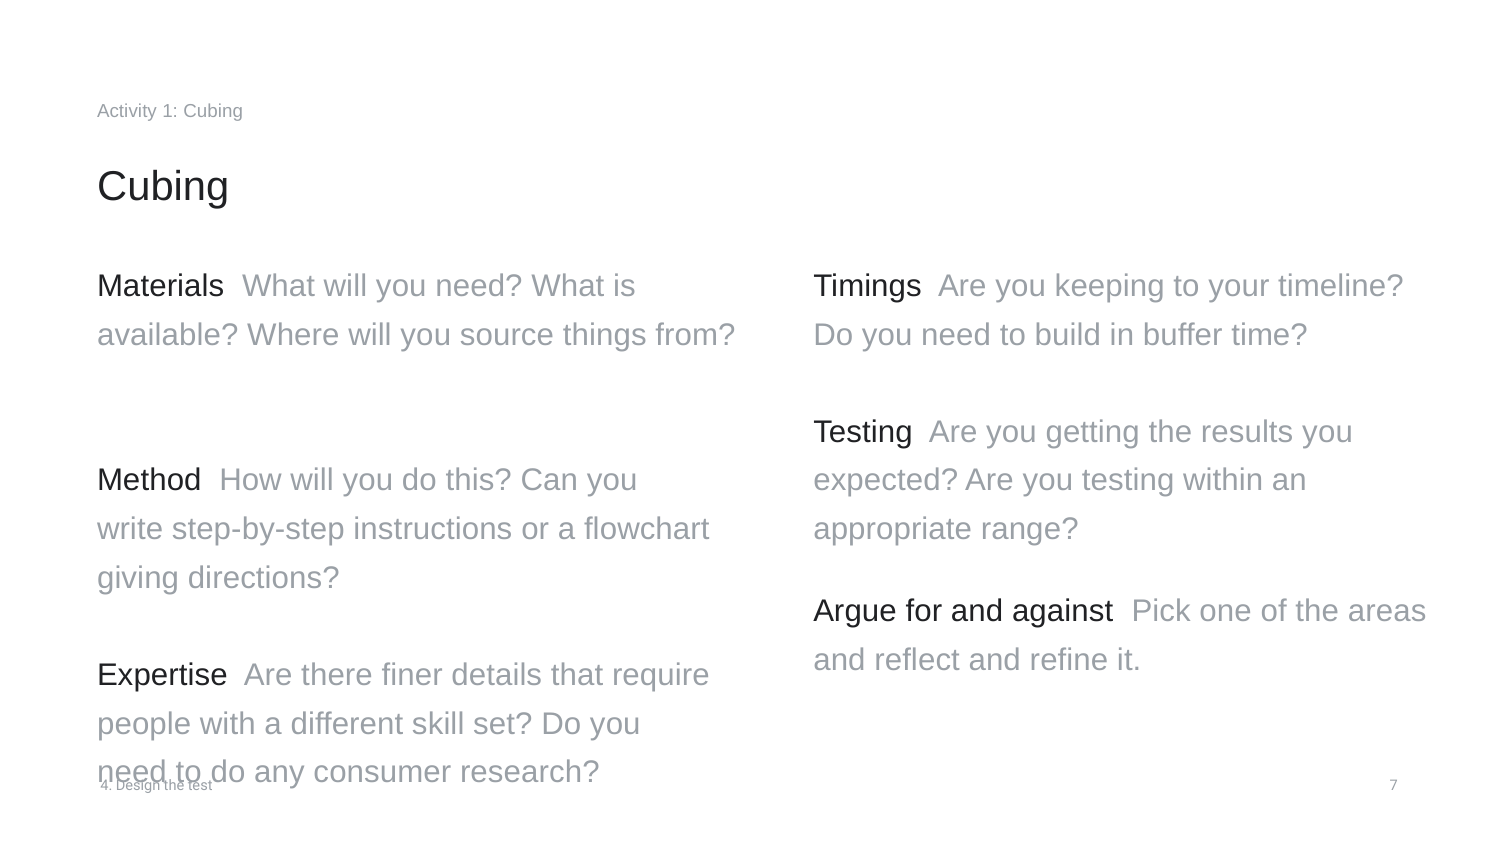

Activity 1: Cubing
# Cubing
Materials  What will you need? What is available? Where will you source things from?
Method  How will you do this? Can you
write step-by-step instructions or a flowchart giving directions?
Expertise  Are there finer details that require people with a different skill set? Do you
need to do any consumer research?

Timings  Are you keeping to your timeline? Do you need to build in buffer time?
Testing  Are you getting the results you expected? Are you testing within an appropriate range?
Argue for and against  Pick one of the areas and reflect and refine it.
4. Design the test
7